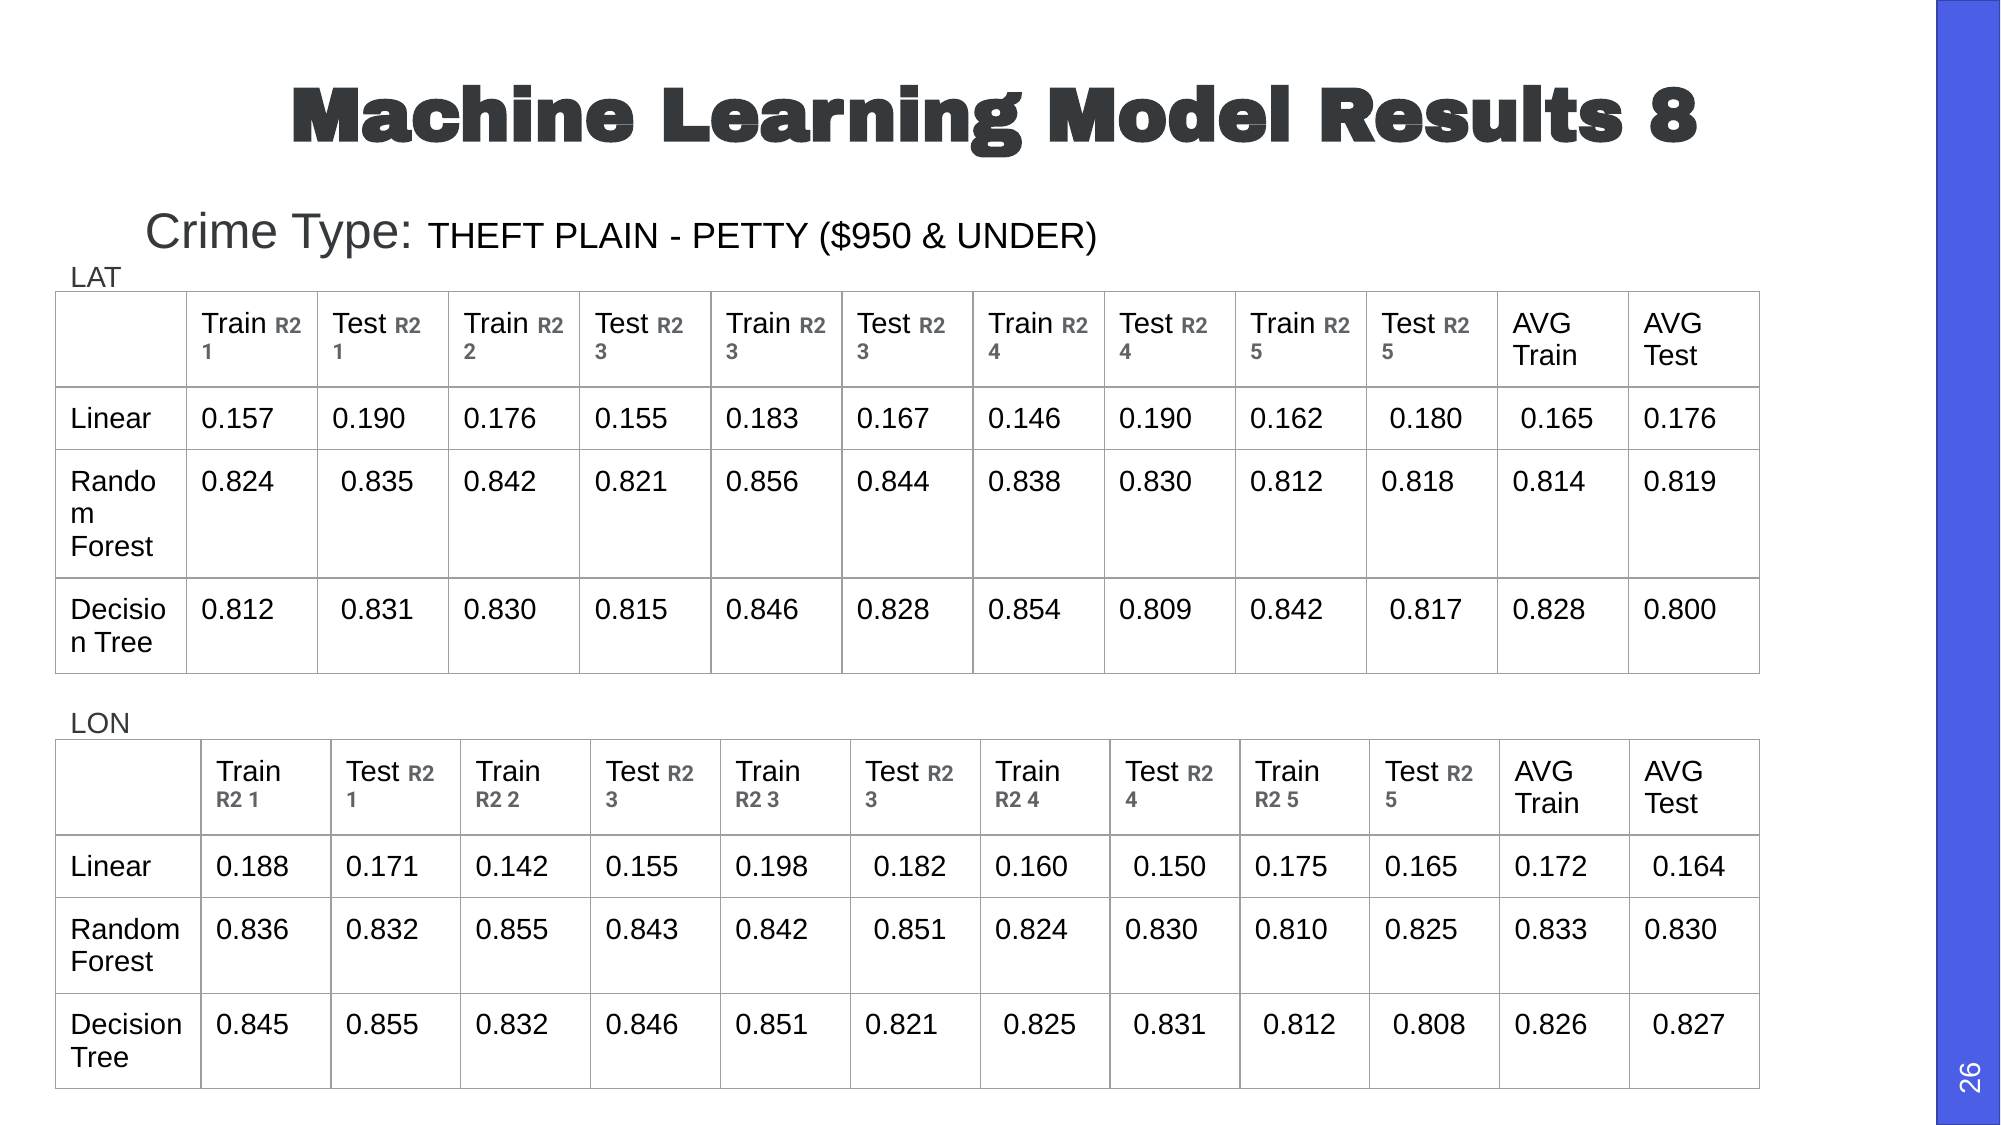

# Machine Learning Model Results 8

Crime Type: THEFT PLAIN - PETTY ($950 & UNDER)

LAT
|  | Train R2 1 | Test R2 1 | Train R2 2 | Test R2 3 | Train R2 3 | Test R2 3 | Train R2 4 | Test R2 4 | Train R2 5 | Test R2 5 | AVG Train | AVG Test |
| --- | --- | --- | --- | --- | --- | --- | --- | --- | --- | --- | --- | --- |
| Linear | 0.157 | 0.190 | 0.176 | 0.155 | 0.183 | 0.167 | 0.146 | 0.190 | 0.162 | 0.180 | 0.165 | 0.176 |
| Random Forest | 0.824 | 0.835 | 0.842 | 0.821 | 0.856 | 0.844 | 0.838 | 0.830 | 0.812 | 0.818 | 0.814 | 0.819 |
| Decision Tree | 0.812 | 0.831 | 0.830 | 0.815 | 0.846 | 0.828 | 0.854 | 0.809 | 0.842 | 0.817 | 0.828 | 0.800 |
LON
|  | Train R2 1 | Test R2 1 | Train R2 2 | Test R2 3 | Train R2 3 | Test R2 3 | Train R2 4 | Test R2 4 | Train R2 5 | Test R2 5 | AVG Train | AVG Test |
| --- | --- | --- | --- | --- | --- | --- | --- | --- | --- | --- | --- | --- |
| Linear | 0.188 | 0.171 | 0.142 | 0.155 | 0.198 | 0.182 | 0.160 | 0.150 | 0.175 | 0.165 | 0.172 | 0.164 |
| Random Forest | 0.836 | 0.832 | 0.855 | 0.843 | 0.842 | 0.851 | 0.824 | 0.830 | 0.810 | 0.825 | 0.833 | 0.830 |
| Decision Tree | 0.845 | 0.855 | 0.832 | 0.846 | 0.851 | 0.821 | 0.825 | 0.831 | 0.812 | 0.808 | 0.826 | 0.827 |
26